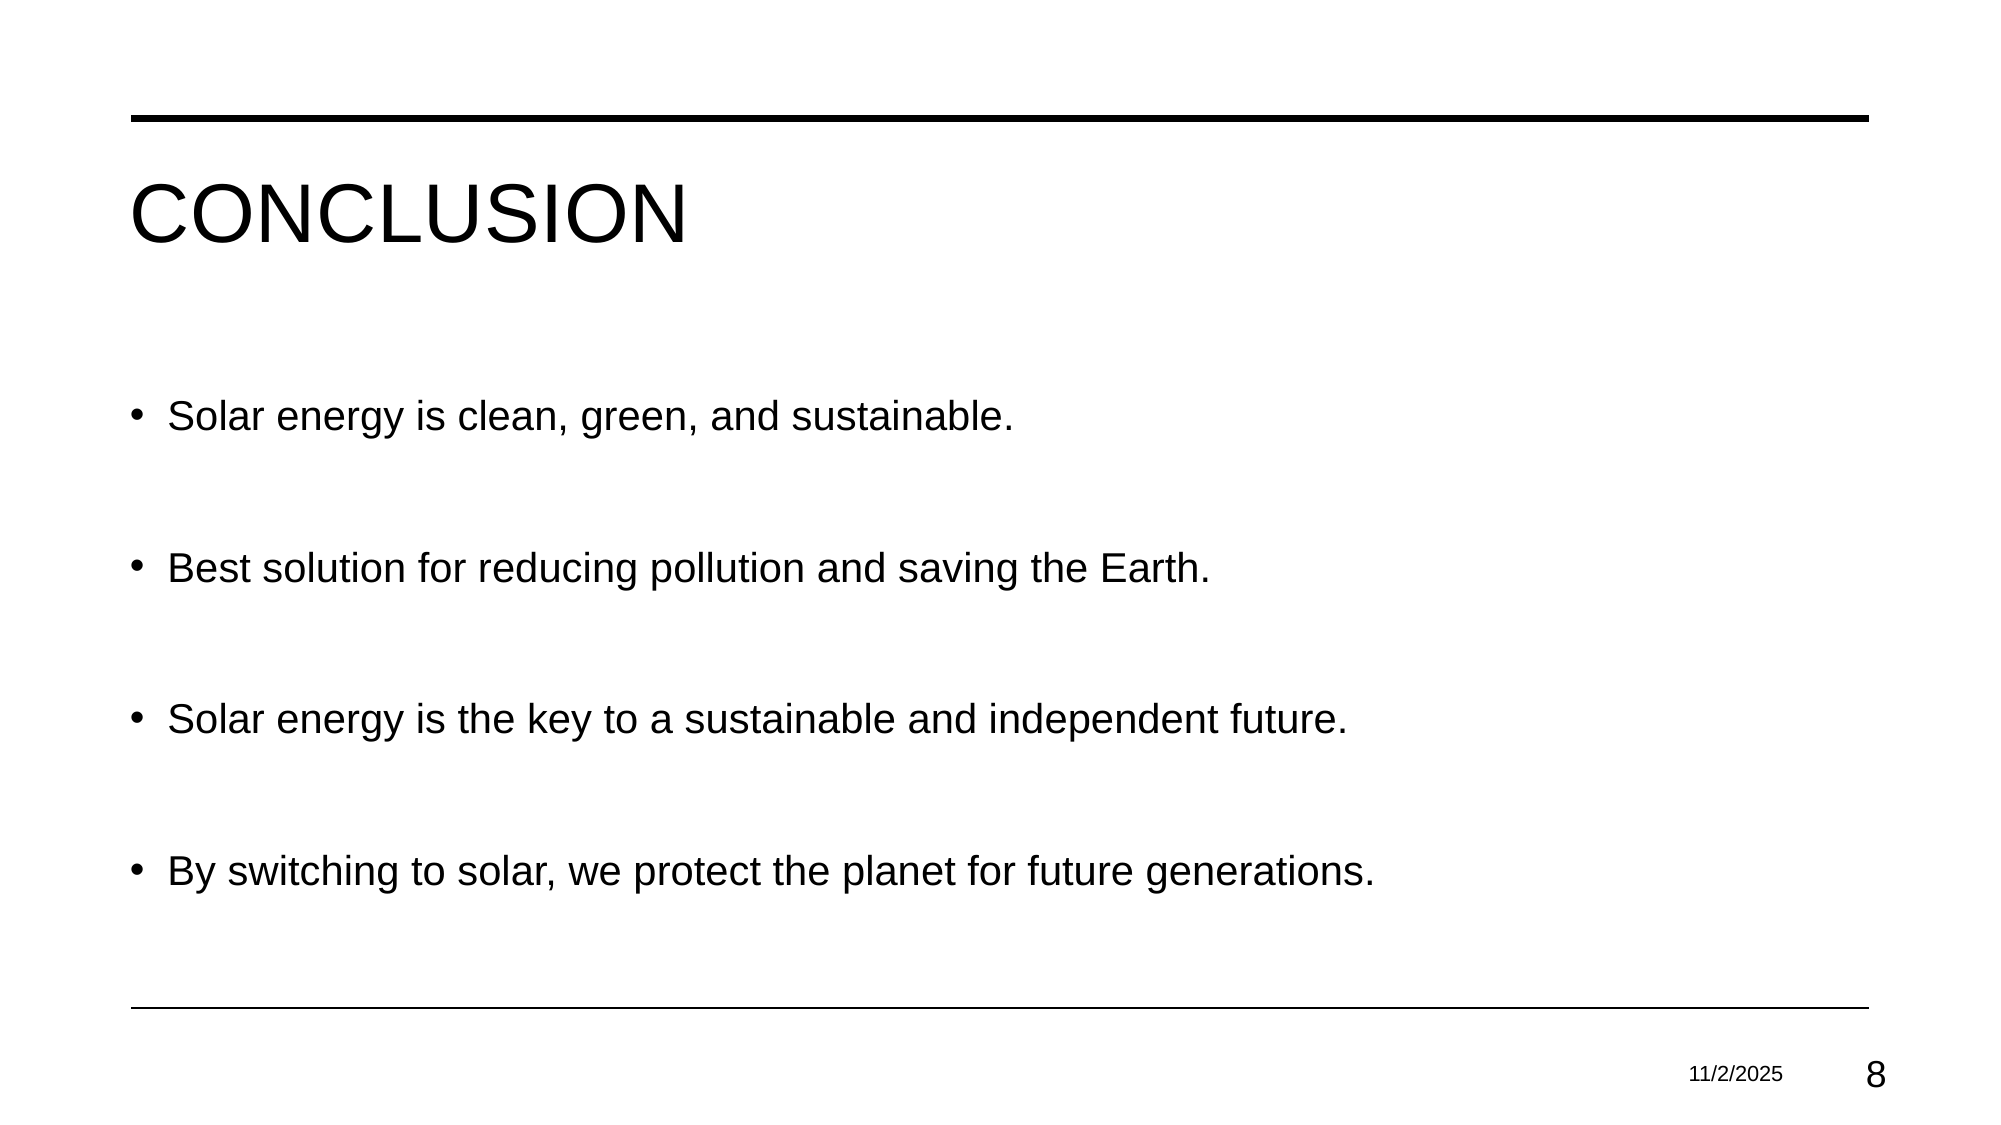

# Conclusion
Solar energy is clean, green, and sustainable.

Best solution for reducing pollution and saving the Earth.

Solar energy is the key to a sustainable and independent future.

By switching to solar, we protect the planet for future generations.

11/2/2025
8